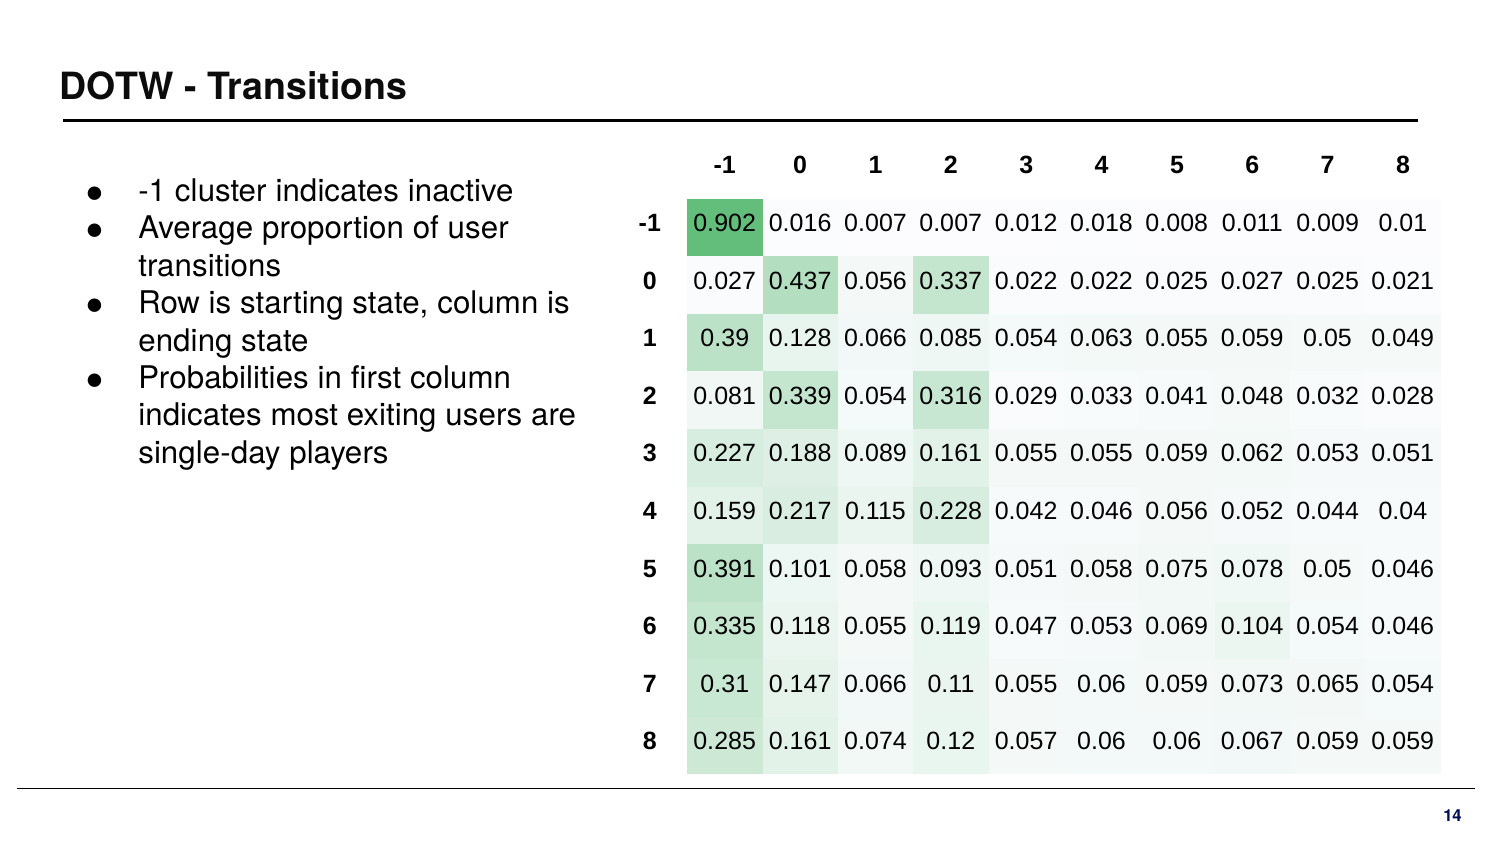

# DOTW - Transitions
|  | -1 | 0 | 1 | 2 | 3 | 4 | 5 | 6 | 7 | 8 |
| --- | --- | --- | --- | --- | --- | --- | --- | --- | --- | --- |
| -1 | 0.902 | 0.016 | 0.007 | 0.007 | 0.012 | 0.018 | 0.008 | 0.011 | 0.009 | 0.01 |
| 0 | 0.027 | 0.437 | 0.056 | 0.337 | 0.022 | 0.022 | 0.025 | 0.027 | 0.025 | 0.021 |
| 1 | 0.39 | 0.128 | 0.066 | 0.085 | 0.054 | 0.063 | 0.055 | 0.059 | 0.05 | 0.049 |
| 2 | 0.081 | 0.339 | 0.054 | 0.316 | 0.029 | 0.033 | 0.041 | 0.048 | 0.032 | 0.028 |
| 3 | 0.227 | 0.188 | 0.089 | 0.161 | 0.055 | 0.055 | 0.059 | 0.062 | 0.053 | 0.051 |
| 4 | 0.159 | 0.217 | 0.115 | 0.228 | 0.042 | 0.046 | 0.056 | 0.052 | 0.044 | 0.04 |
| 5 | 0.391 | 0.101 | 0.058 | 0.093 | 0.051 | 0.058 | 0.075 | 0.078 | 0.05 | 0.046 |
| 6 | 0.335 | 0.118 | 0.055 | 0.119 | 0.047 | 0.053 | 0.069 | 0.104 | 0.054 | 0.046 |
| 7 | 0.31 | 0.147 | 0.066 | 0.11 | 0.055 | 0.06 | 0.059 | 0.073 | 0.065 | 0.054 |
| 8 | 0.285 | 0.161 | 0.074 | 0.12 | 0.057 | 0.06 | 0.06 | 0.067 | 0.059 | 0.059 |
-1 cluster indicates inactive
Average proportion of user transitions
Row is starting state, column is ending state
Probabilities in first column indicates most exiting users are single-day players
14